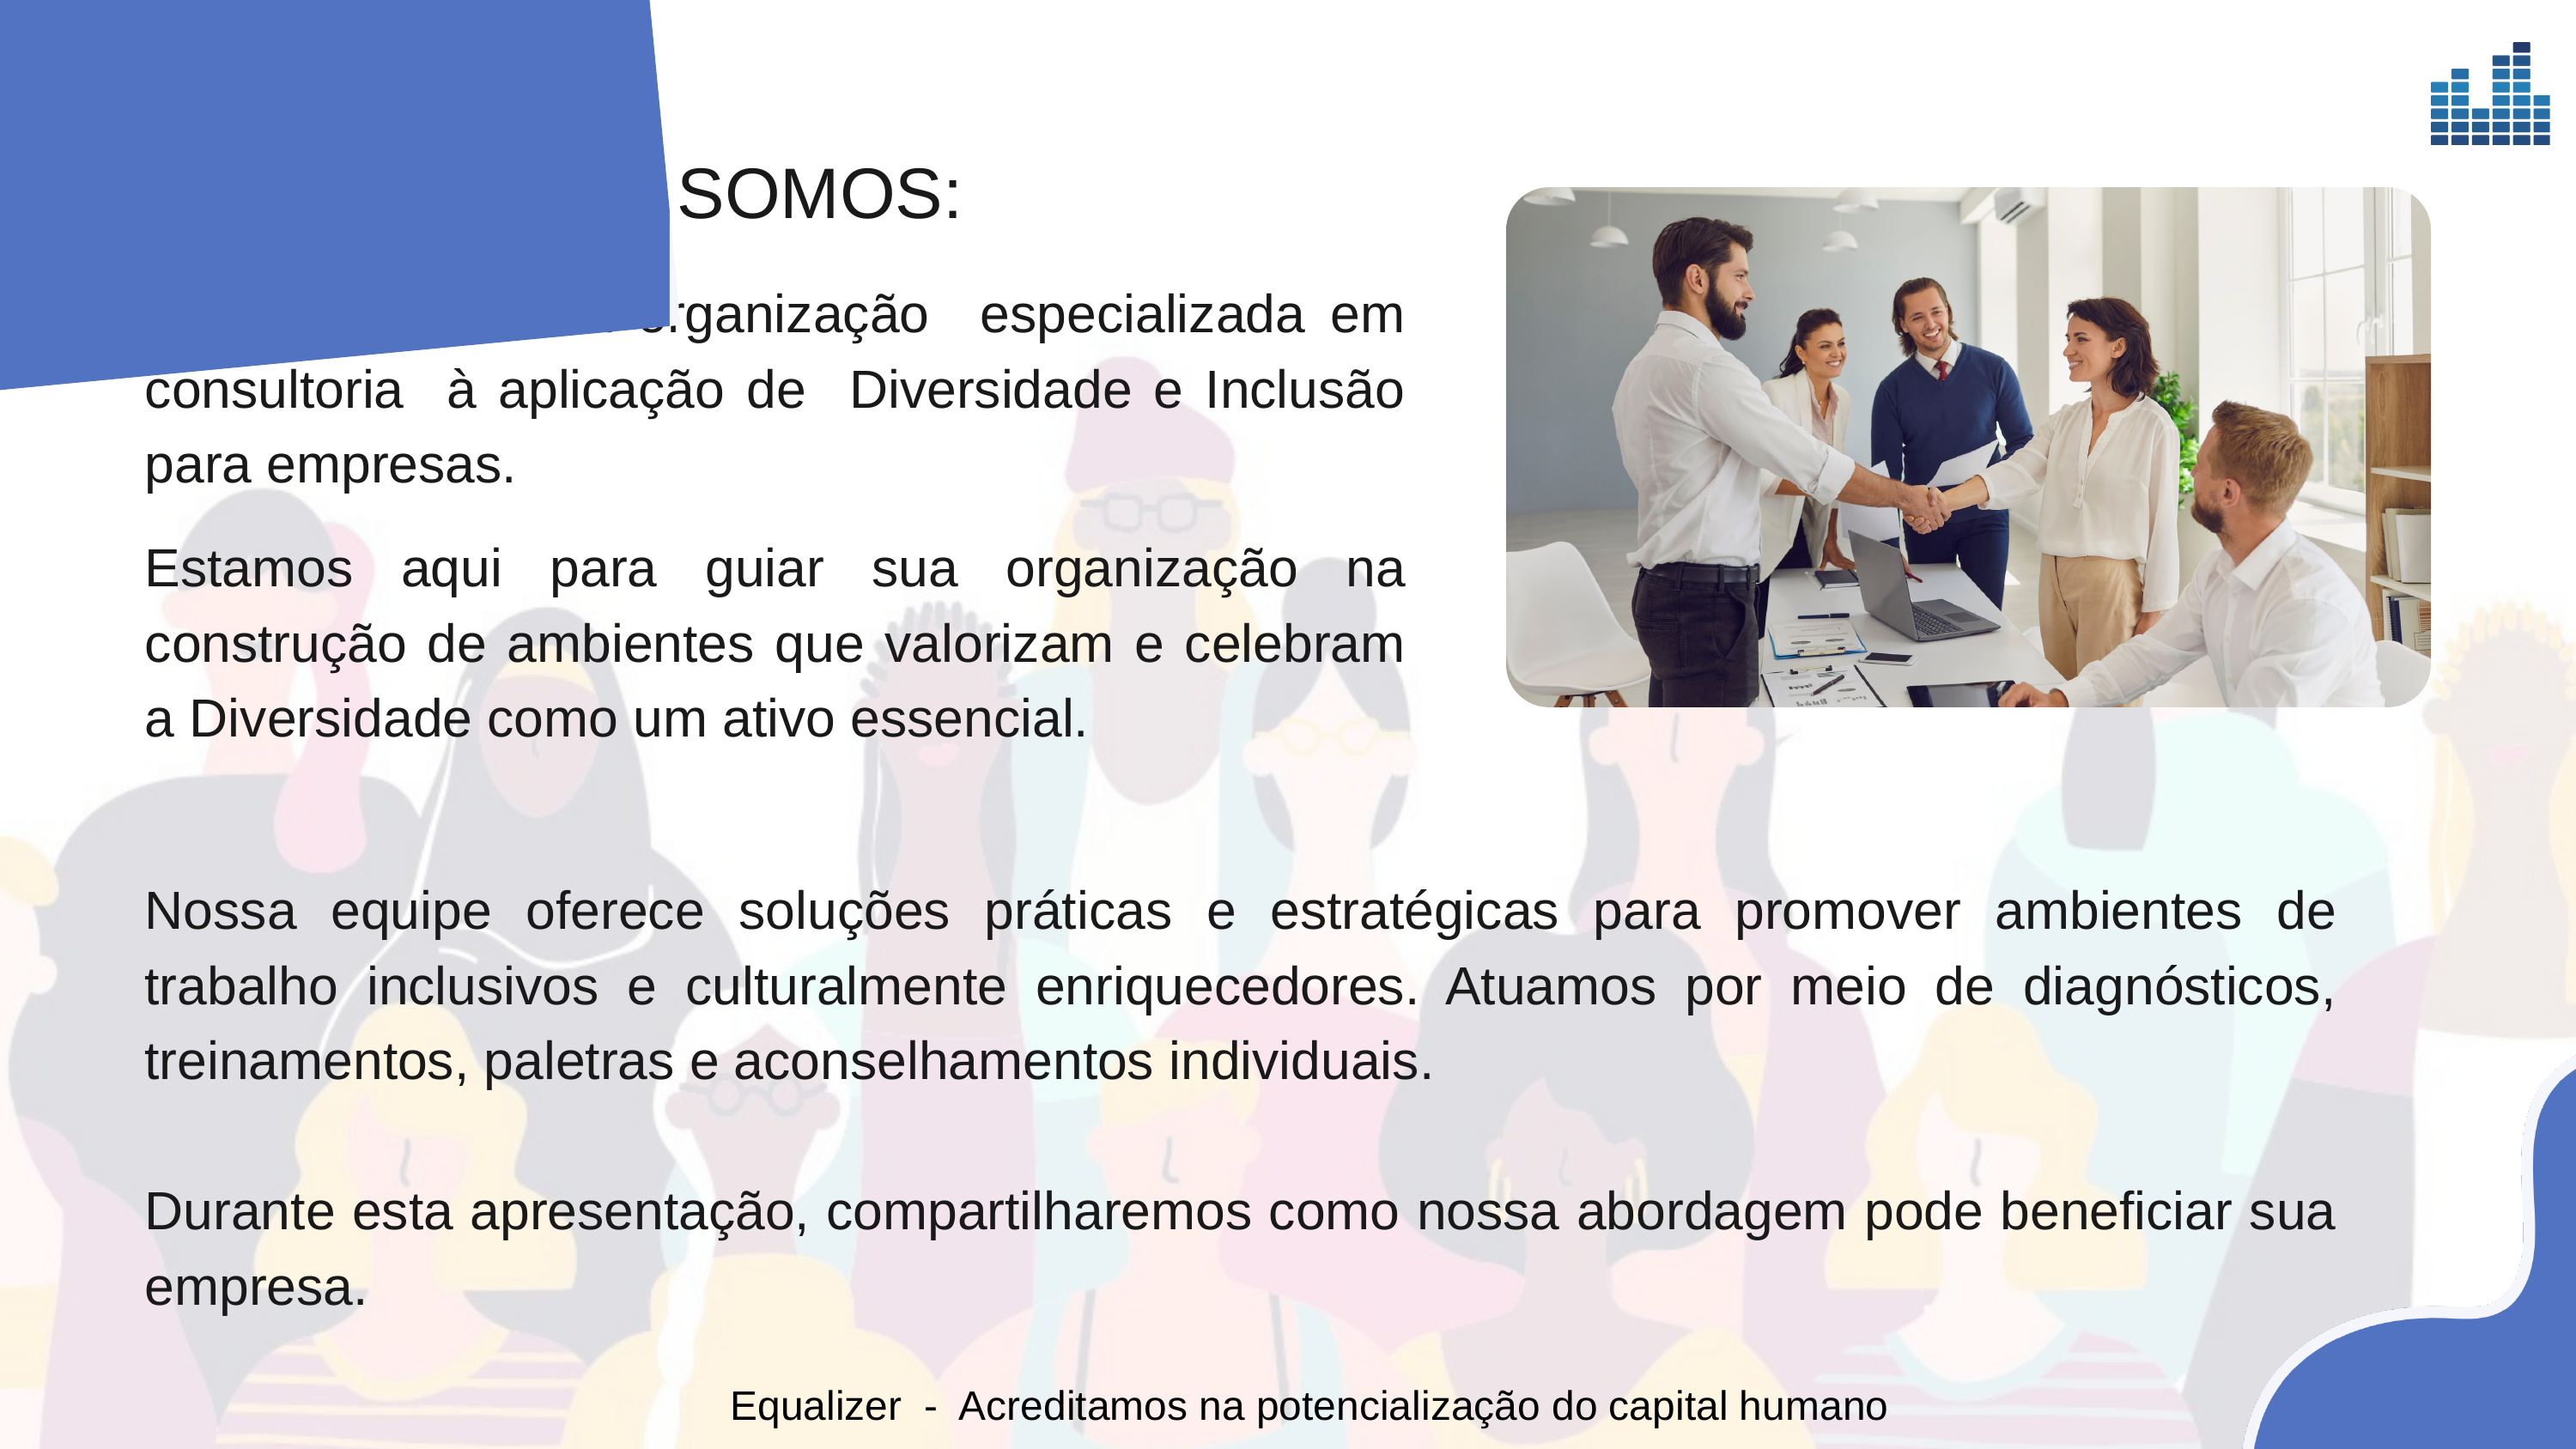

QUEM SOMOS:

A Equalizer é uma organização  especializada em consultoria  à aplicação de  Diversidade e Inclusão para empresas.

Estamos aqui para guiar sua organização na construção de ambientes que valorizam e celebram a Diversidade como um ativo essencial.

Nossa equipe oferece soluções práticas e estratégicas para promover ambientes de trabalho inclusivos e culturalmente enriquecedores. Atuamos por meio de diagnósticos, treinamentos, paletras e aconselhamentos individuais.

Durante esta apresentação, compartilharemos como nossa abordagem pode beneficiar sua empresa.

Equalizer  -  Acreditamos na potencialização do capital humano